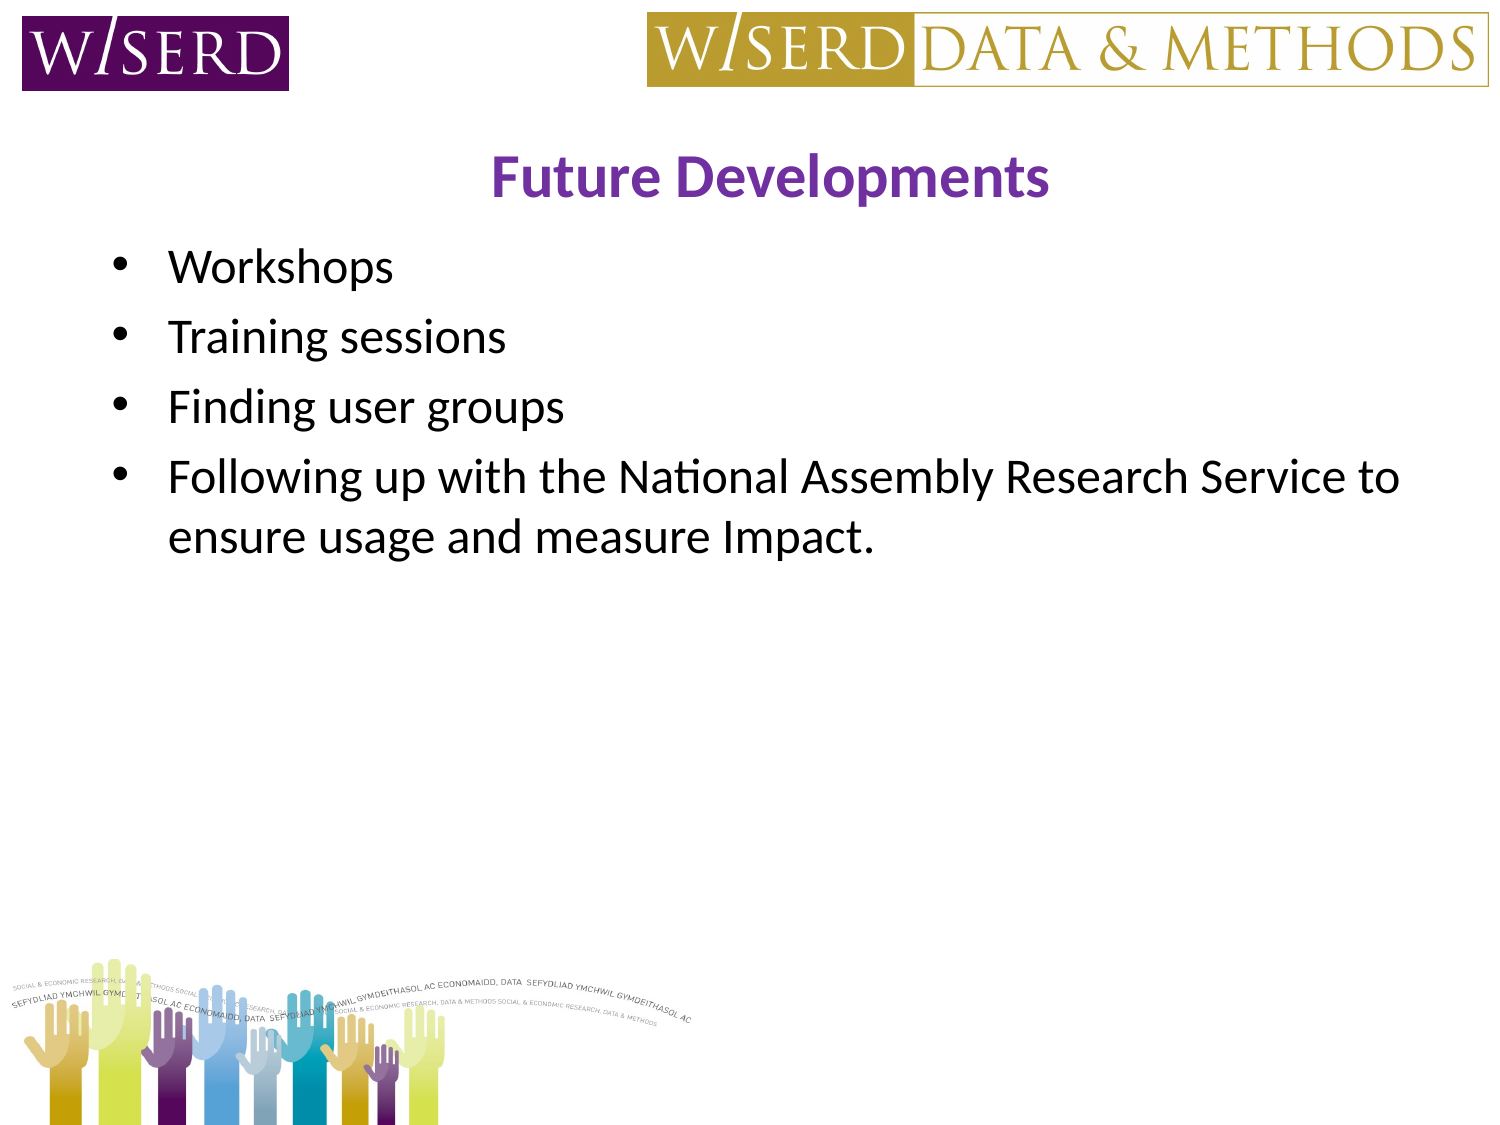

# Future Developments
Workshops
Training sessions
Finding user groups
Following up with the National Assembly Research Service to ensure usage and measure Impact.